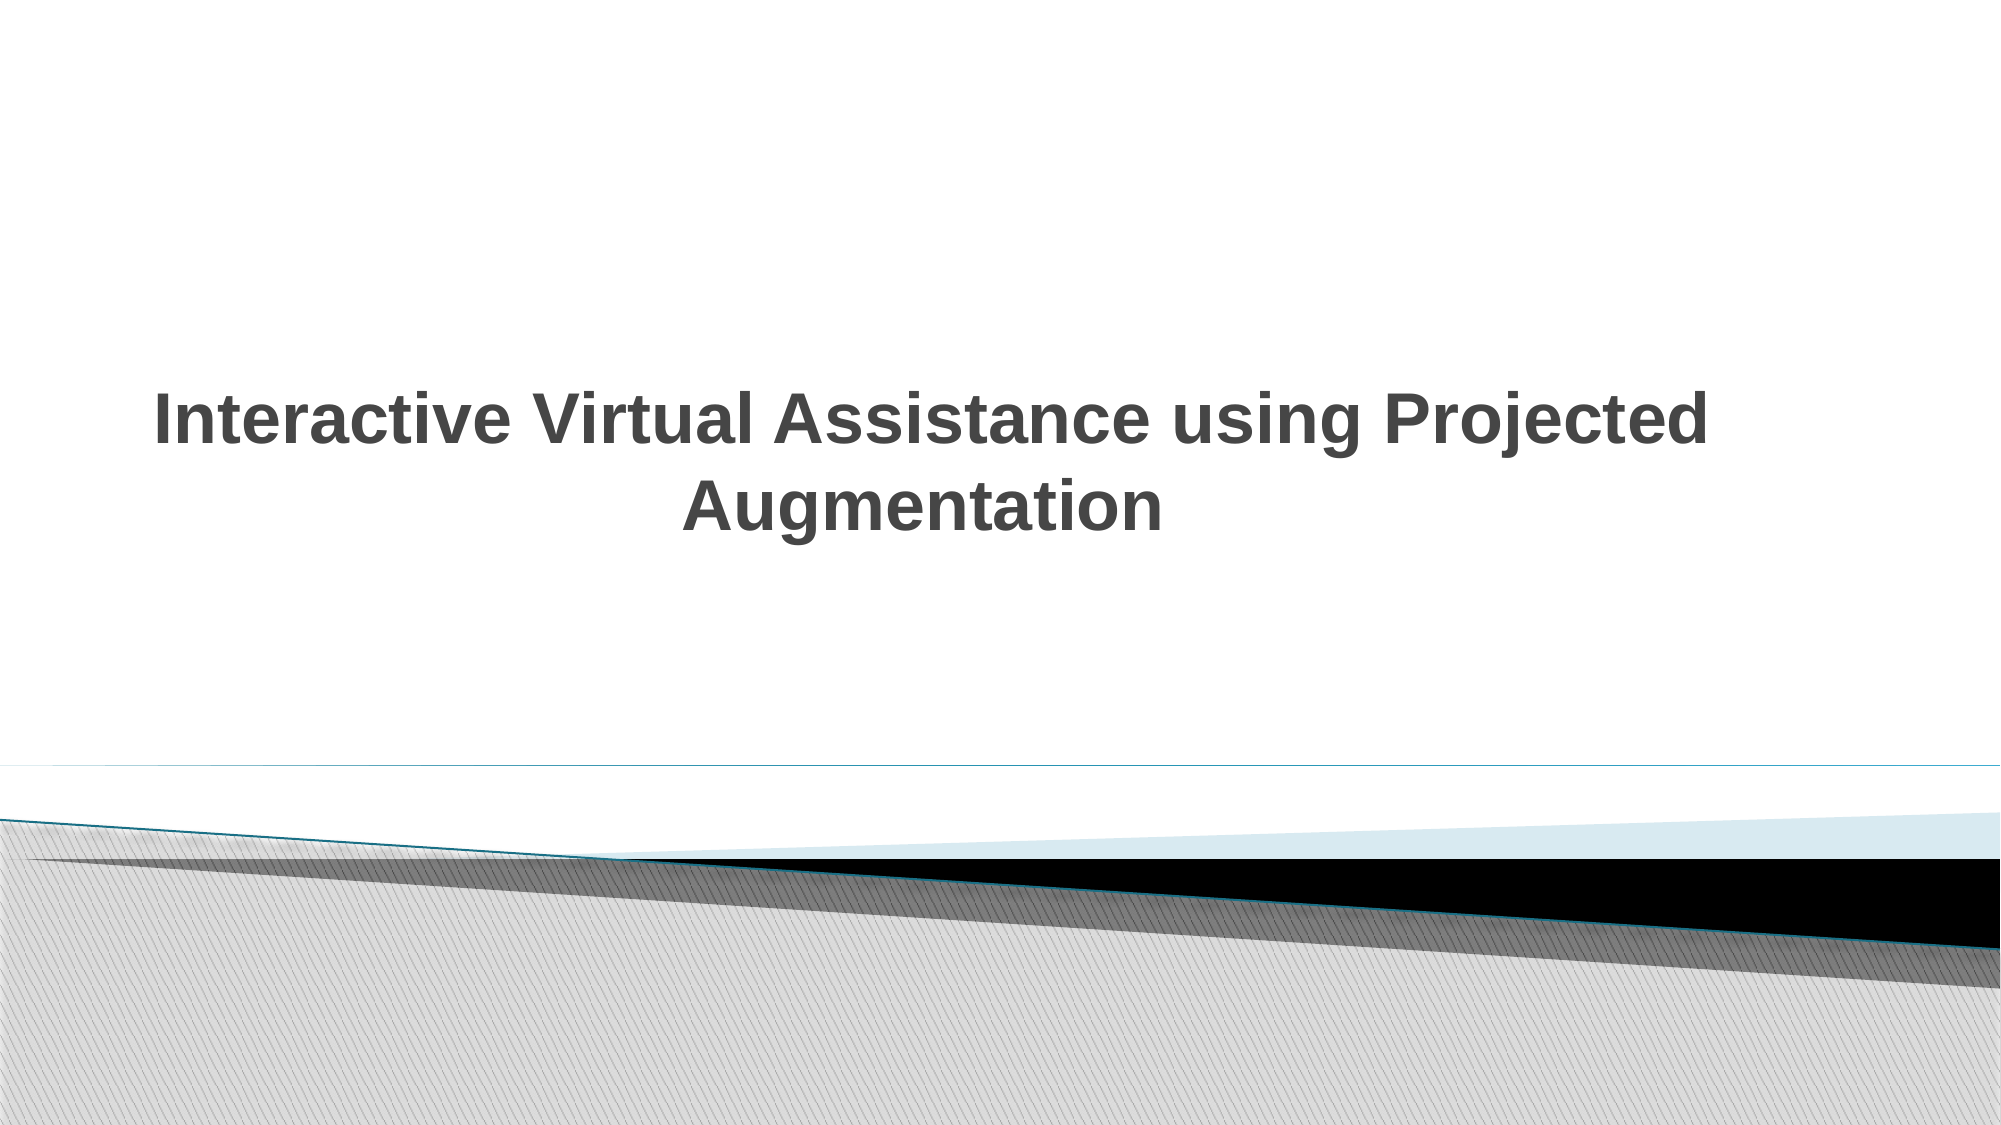

# Interactive Virtual Assistance using Projected Augmentation